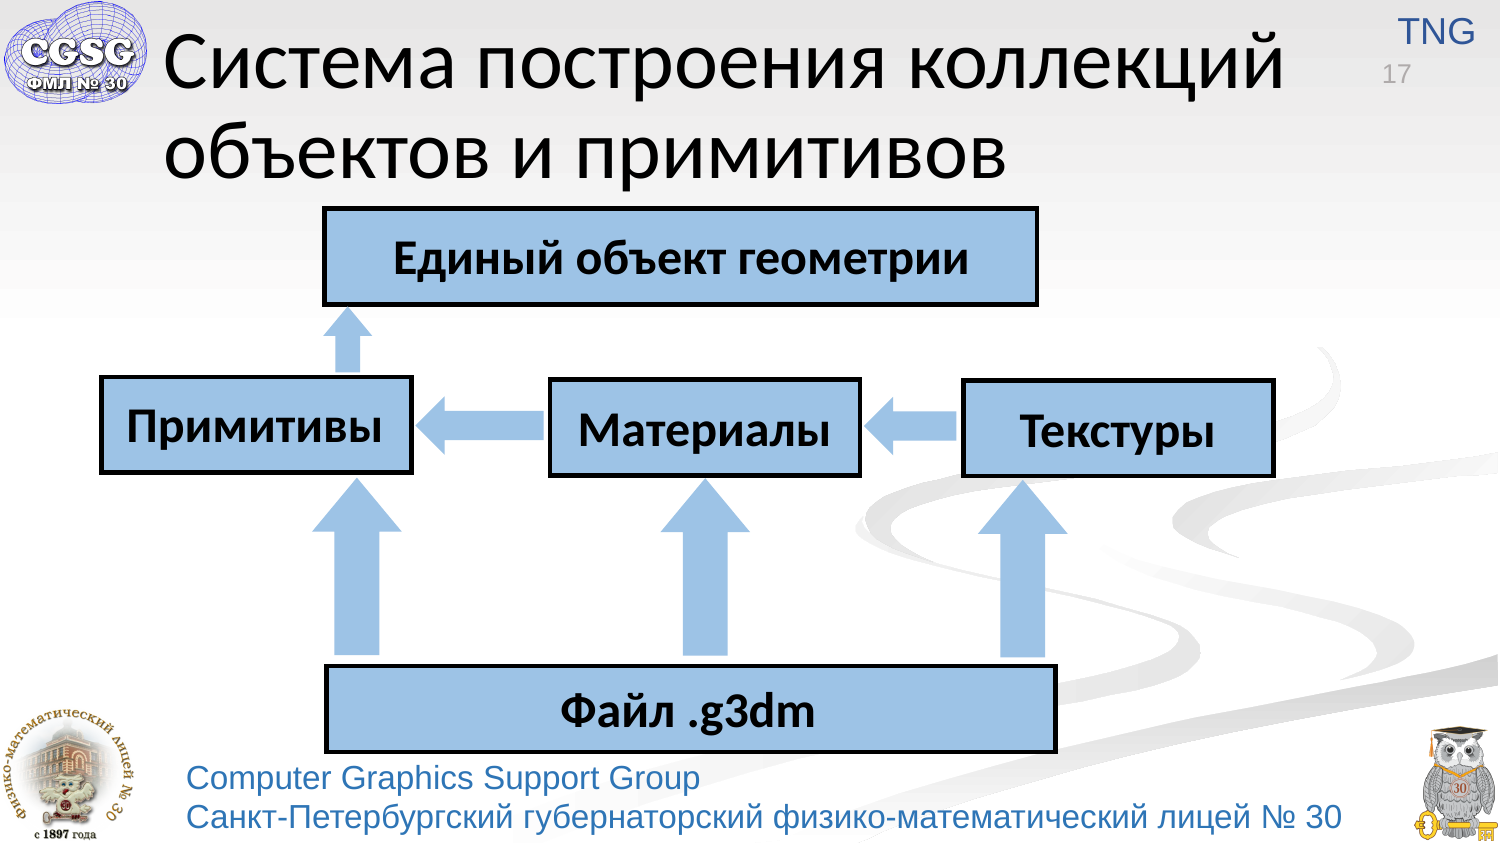

# Система построения коллекций объектов и примитивов

Единый объект геометрии

Примитивы
Материалы
Текстуры

Файл .g3dm